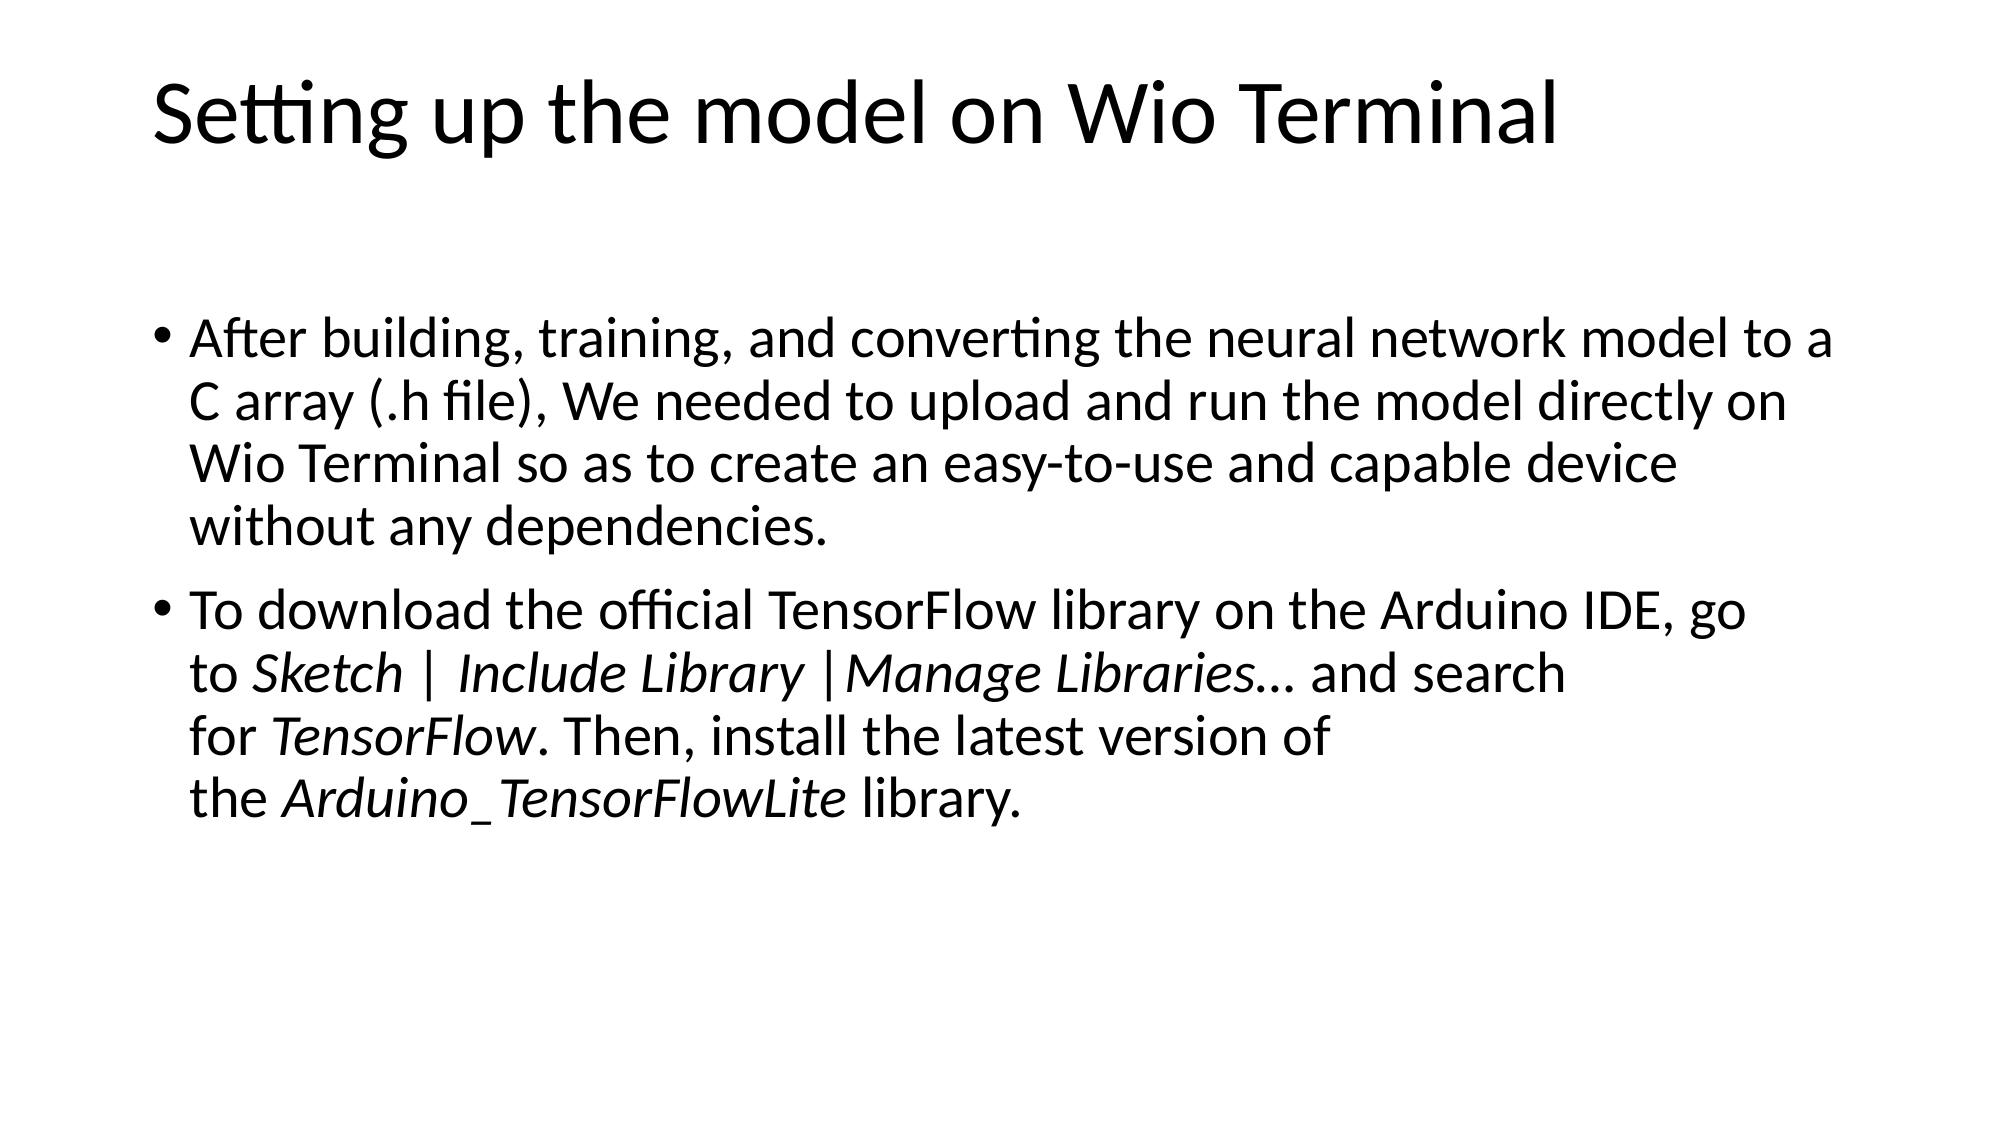

# Setting up the model on Wio Terminal
After building, training, and converting the neural network model to a C array (.h file), We needed to upload and run the model directly on Wio Terminal so as to create an easy-to-use and capable device without any dependencies.
To download the official TensorFlow library on the Arduino IDE, go to Sketch | Include Library |Manage Libraries… and search for TensorFlow. Then, install the latest version of the Arduino_TensorFlowLite library.